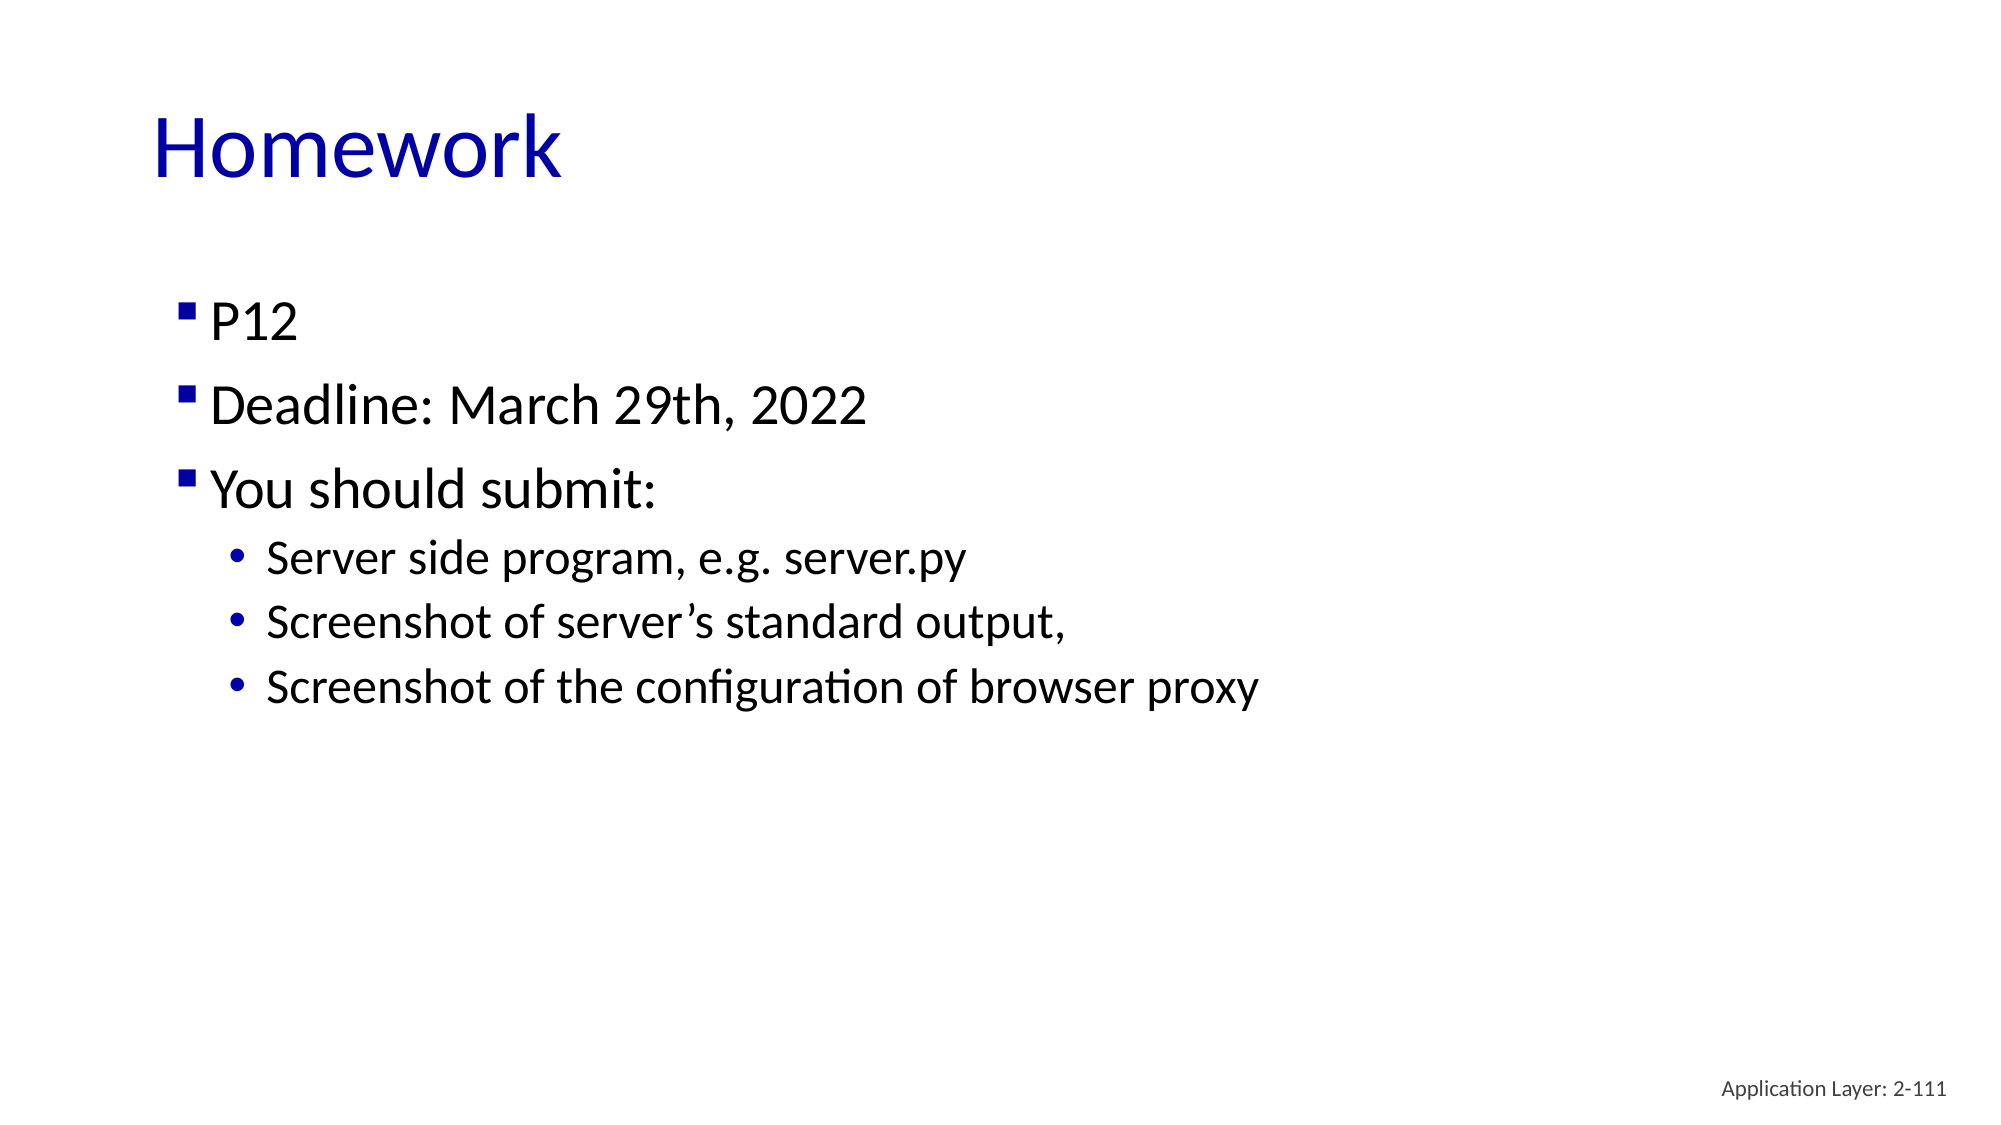

# Homework
P12
Deadline: March 29th, 2022
You should submit:
Server side program, e.g. server.py
Screenshot of server’s standard output,
Screenshot of the configuration of browser proxy
Application Layer: 2-111